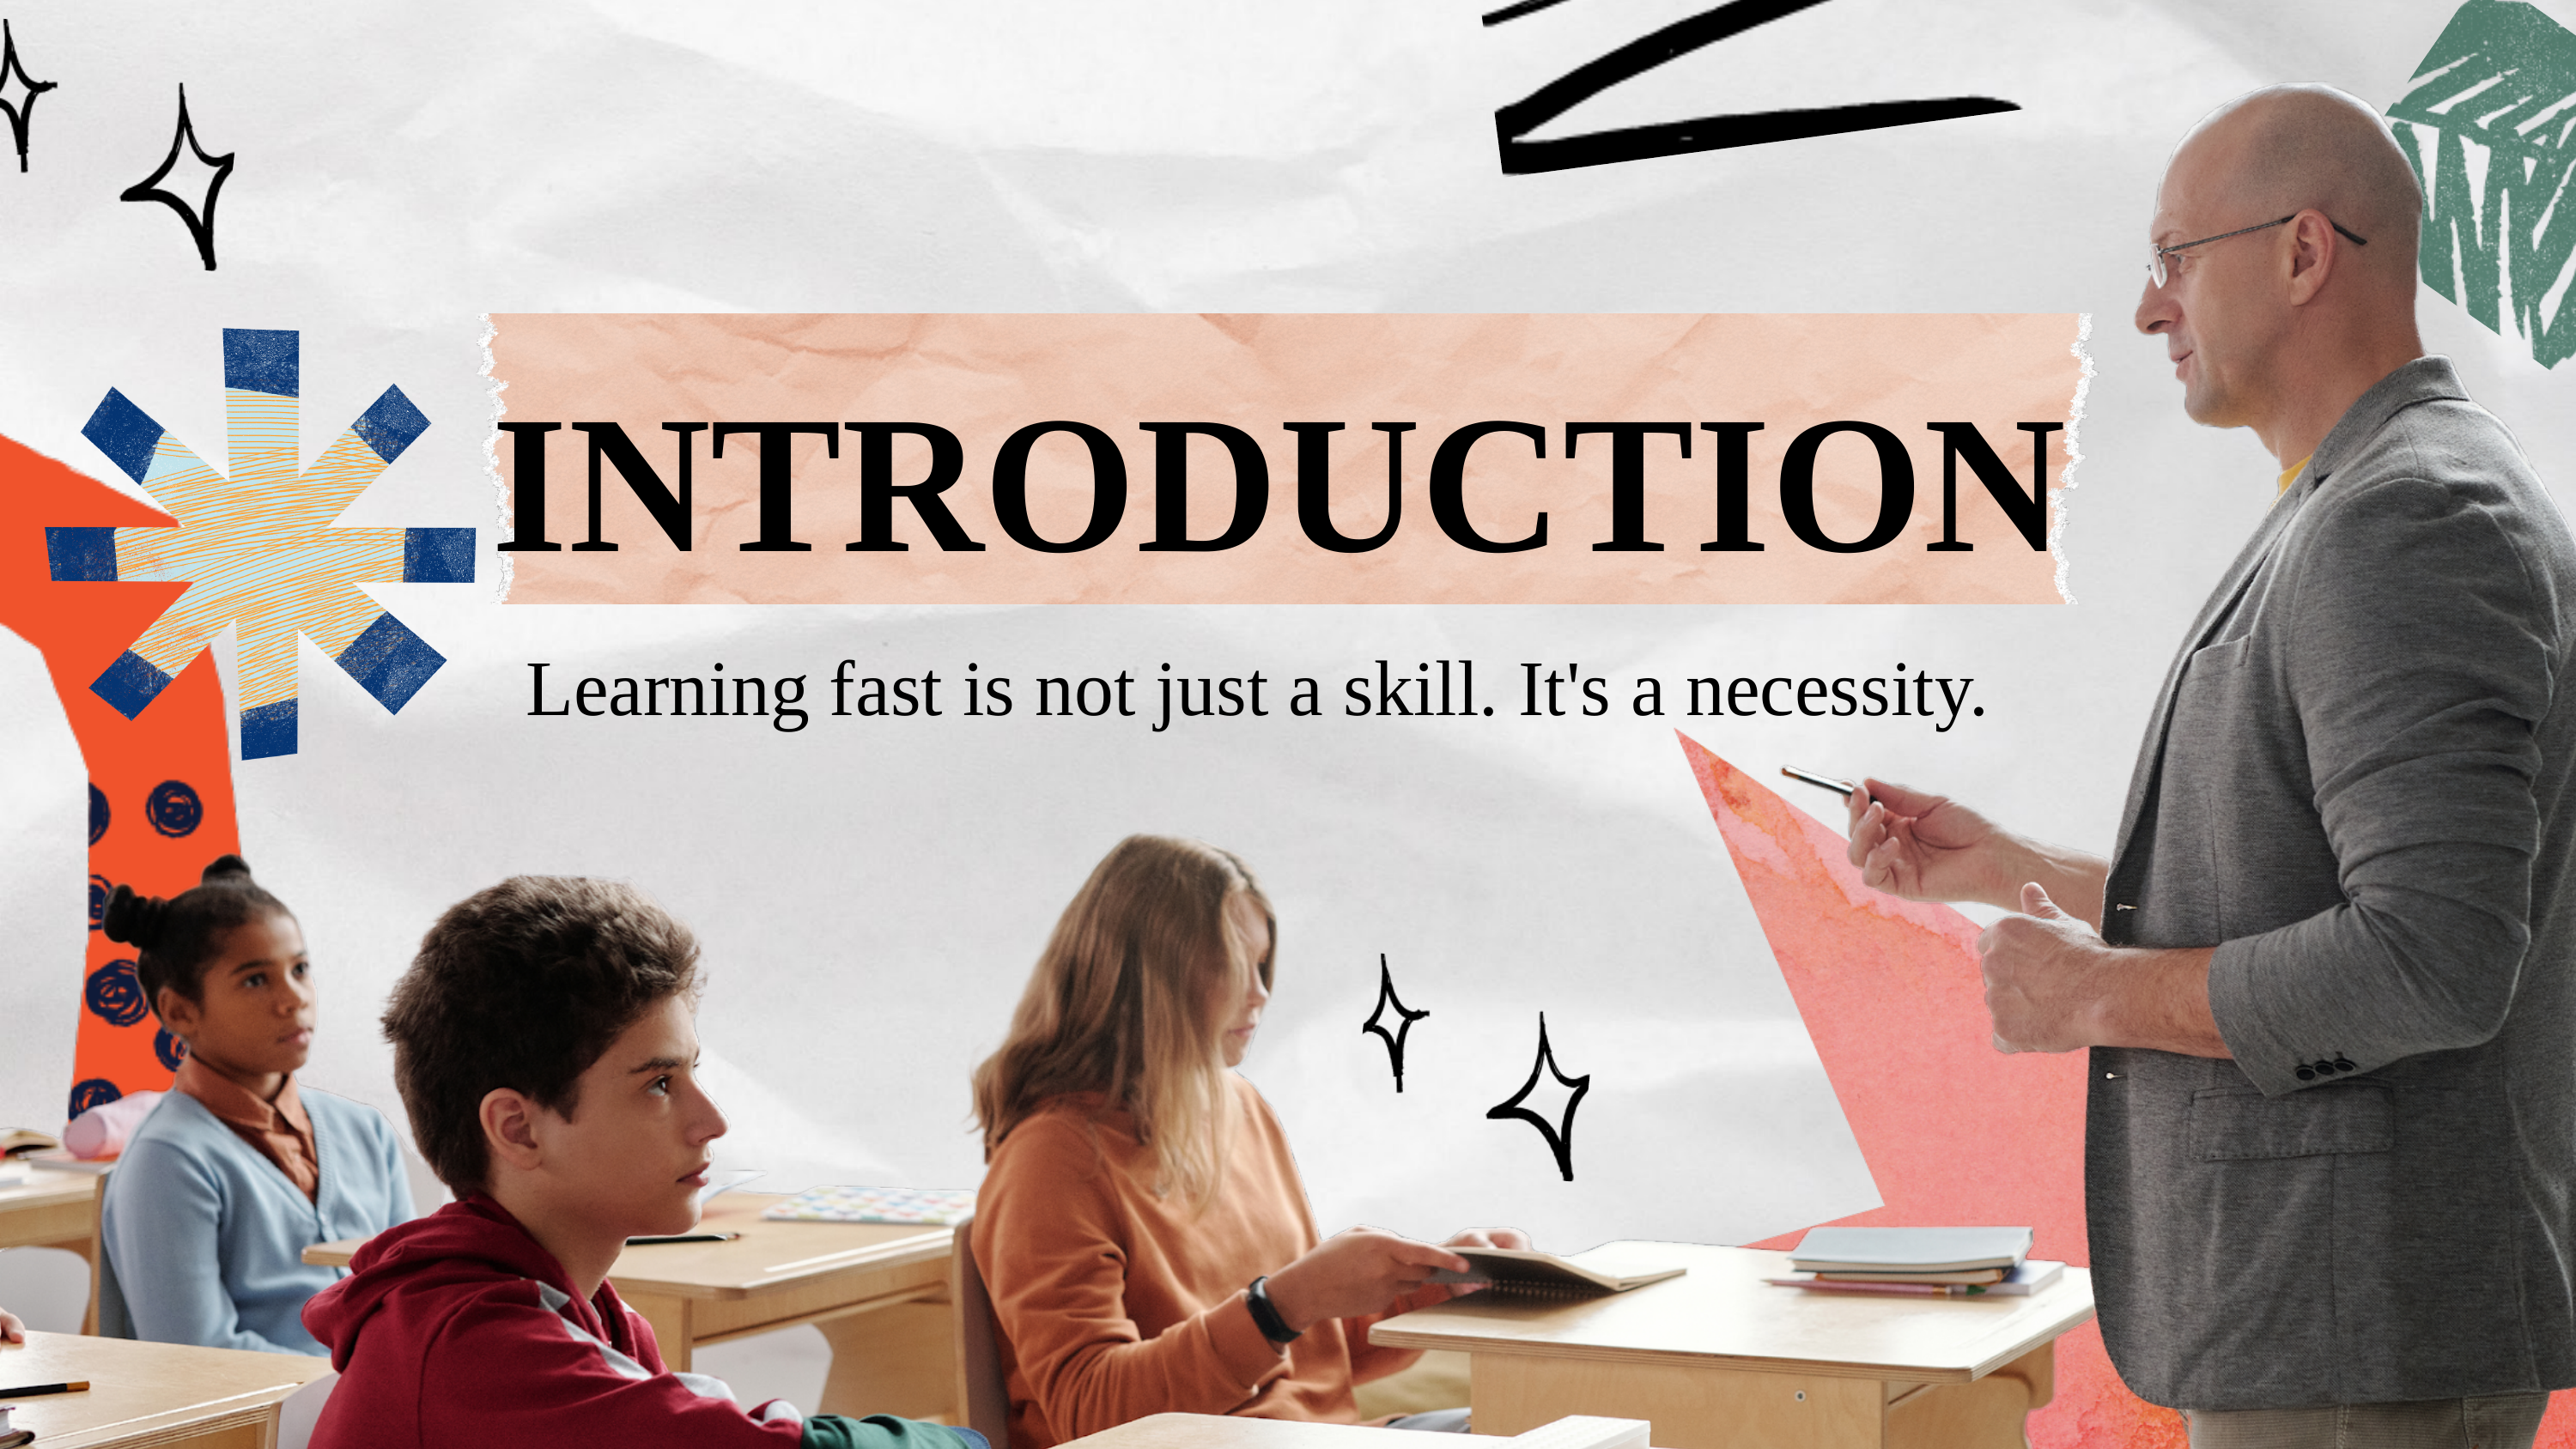

INTRODUCTION

Learning fast is not just a skill. It's a necessity.